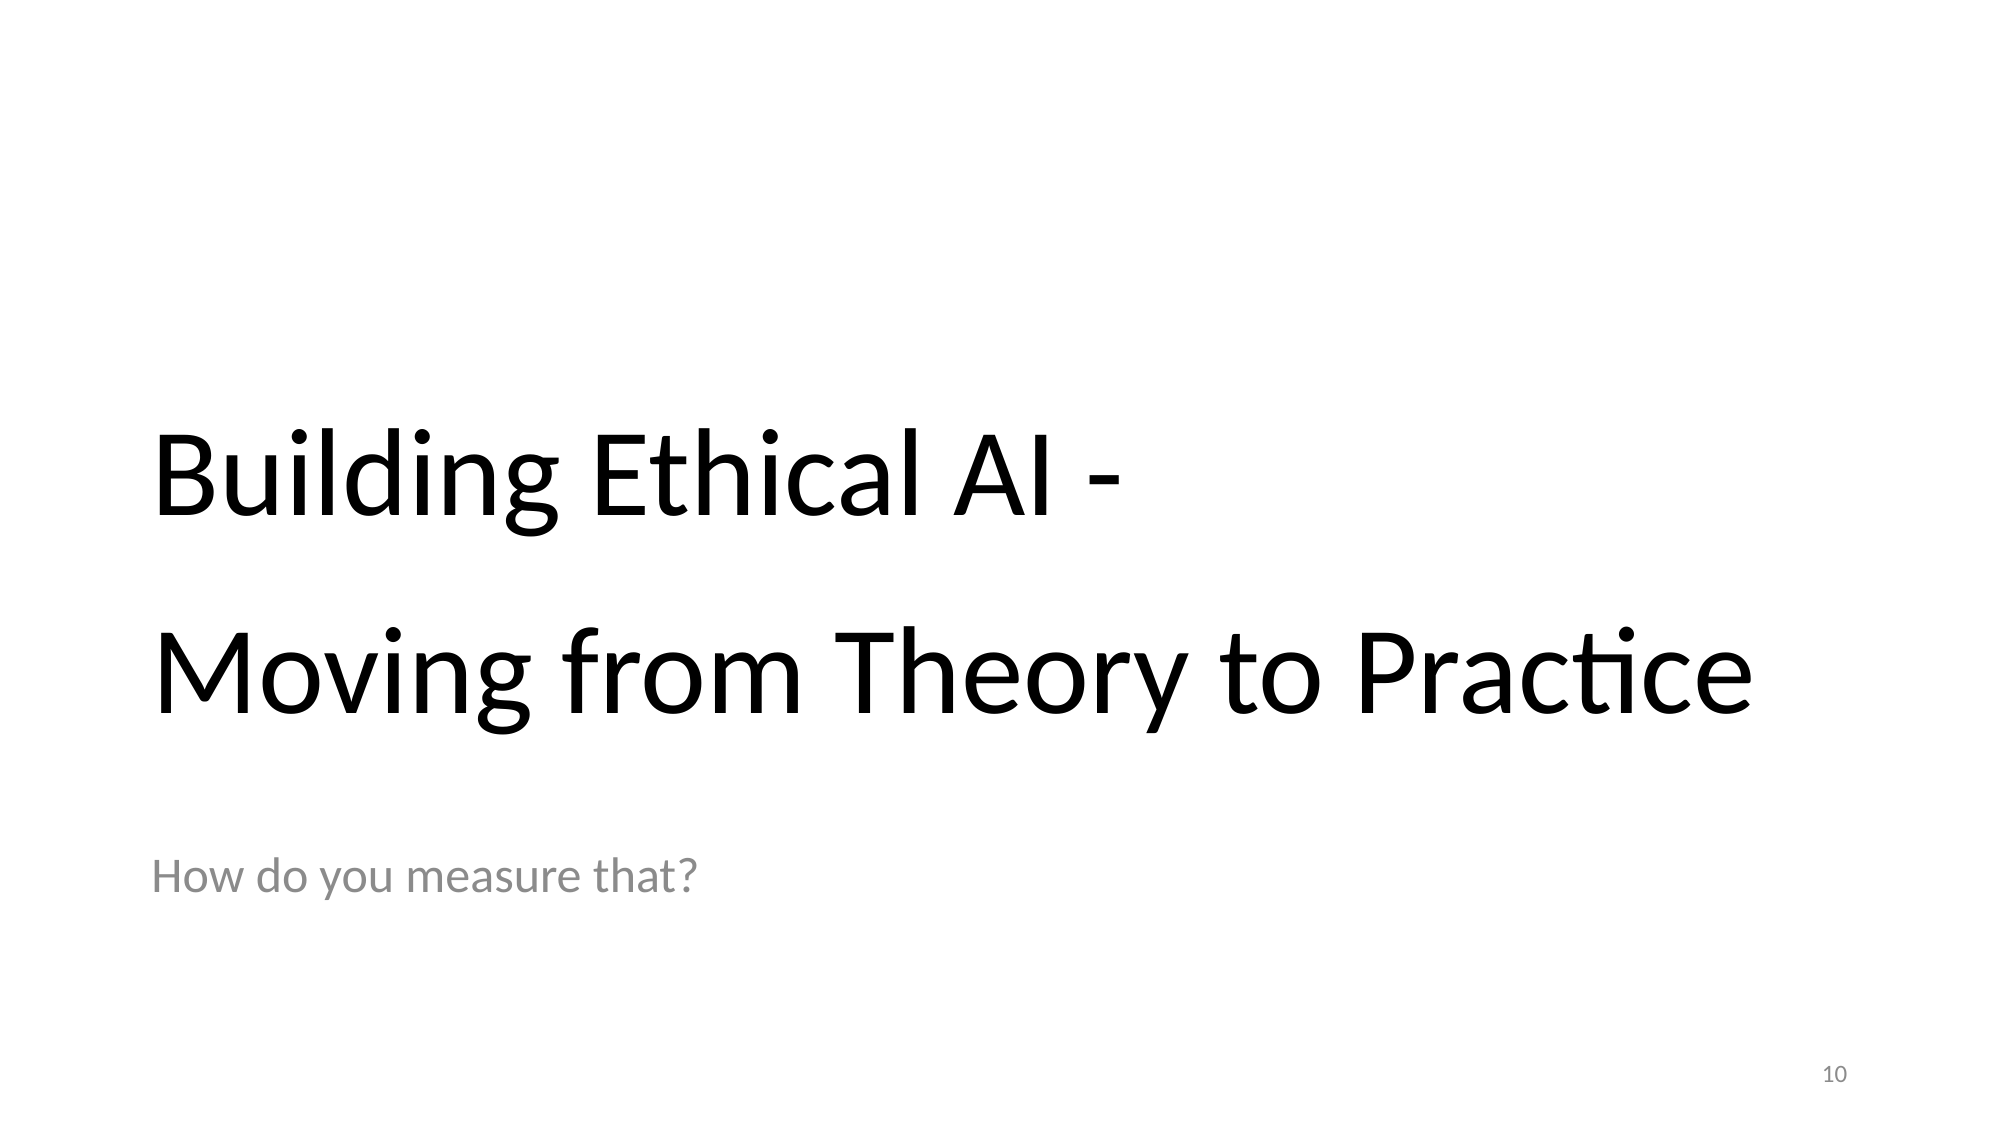

# Building Ethical AI - Moving from Theory to Practice
How do you measure that?
10